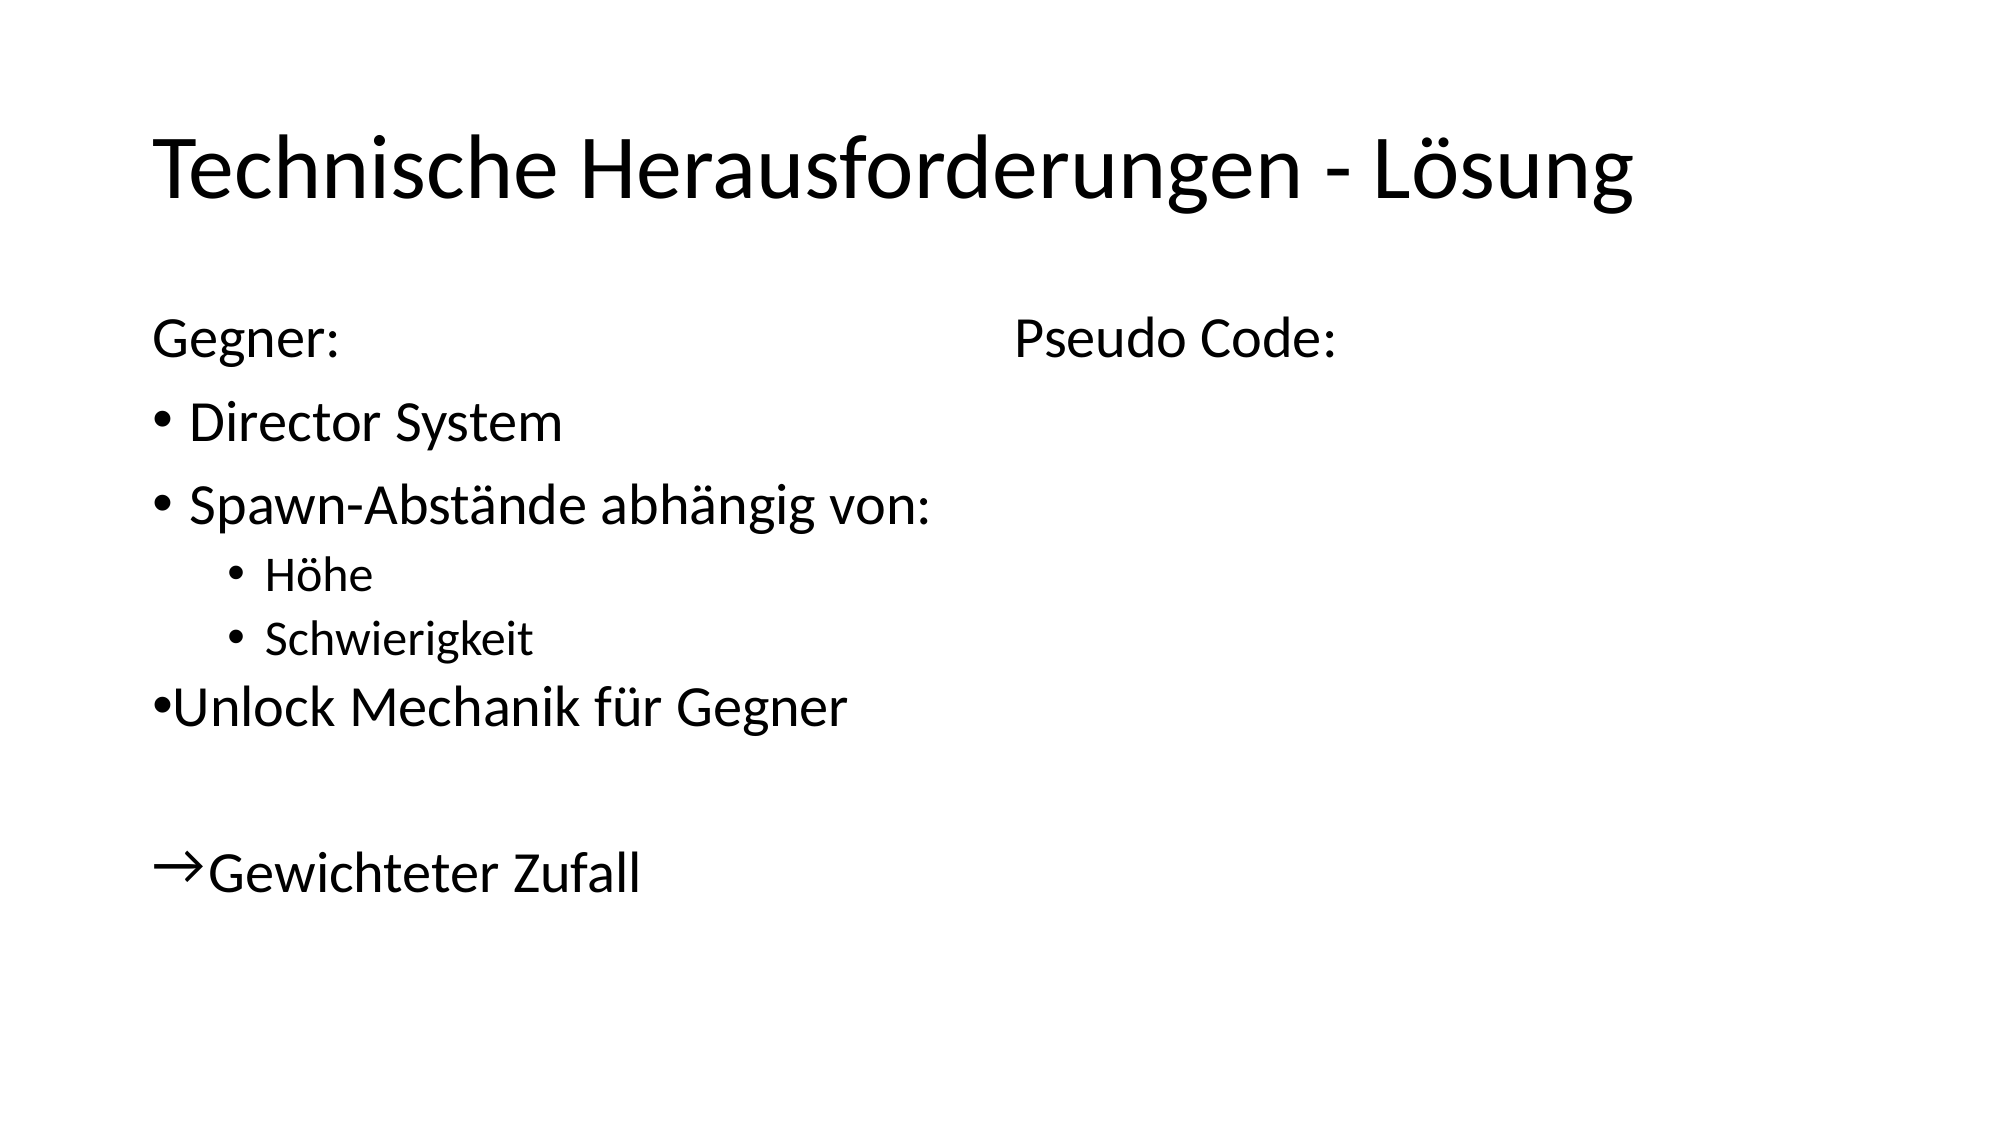

# Technische Herausforderungen - Lösung
Gegner:
Director System
Spawn-Abstände abhängig von:
Höhe
Schwierigkeit
Unlock Mechanik für Gegner

Gewichteter Zufall
Pseudo Code: